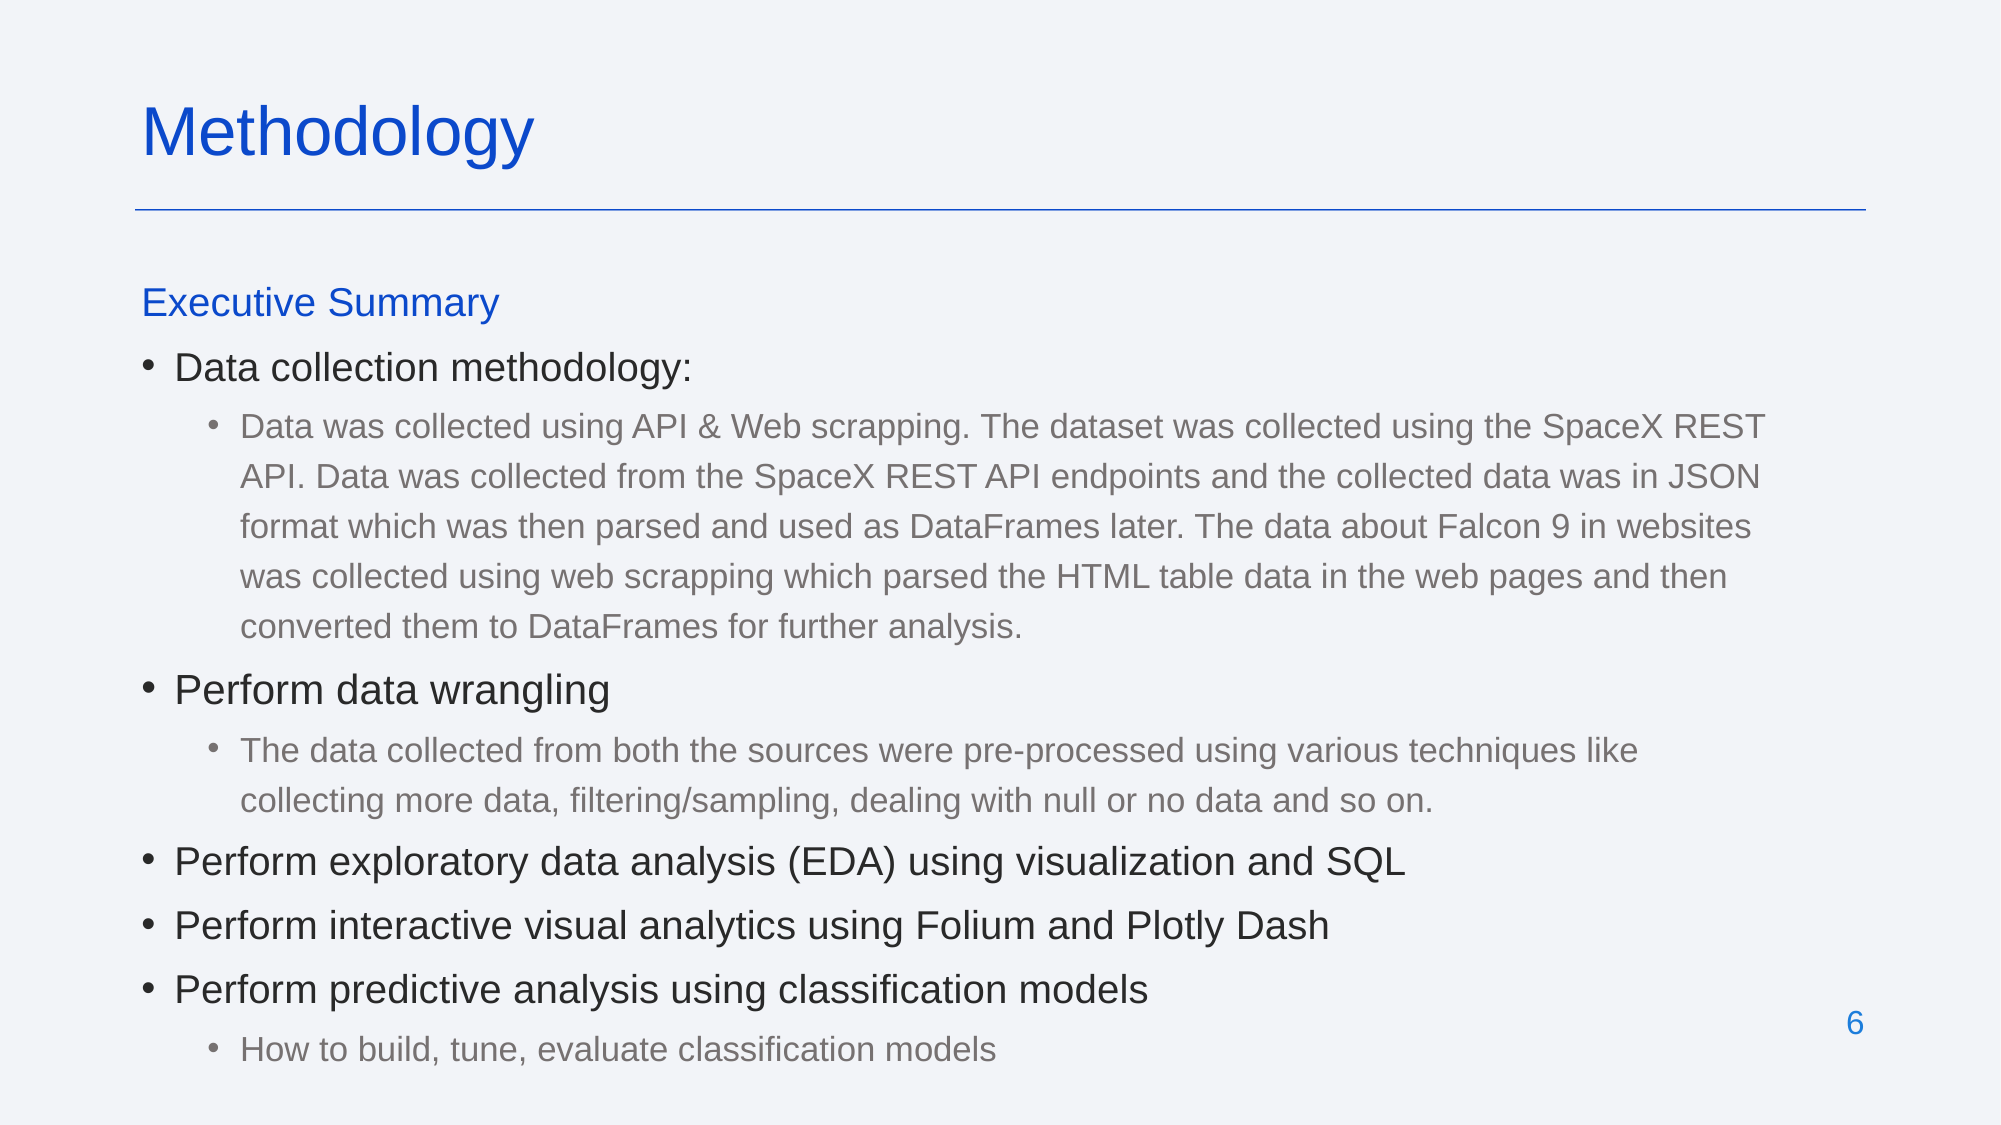

Methodology
Executive Summary
Data collection methodology:
Data was collected using API & Web scrapping. The dataset was collected using the SpaceX REST API. Data was collected from the SpaceX REST API endpoints and the collected data was in JSON format which was then parsed and used as DataFrames later. The data about Falcon 9 in websites was collected using web scrapping which parsed the HTML table data in the web pages and then converted them to DataFrames for further analysis.
Perform data wrangling
The data collected from both the sources were pre-processed using various techniques like collecting more data, filtering/sampling, dealing with null or no data and so on.
Perform exploratory data analysis (EDA) using visualization and SQL
Perform interactive visual analytics using Folium and Plotly Dash
Perform predictive analysis using classification models
How to build, tune, evaluate classification models

6